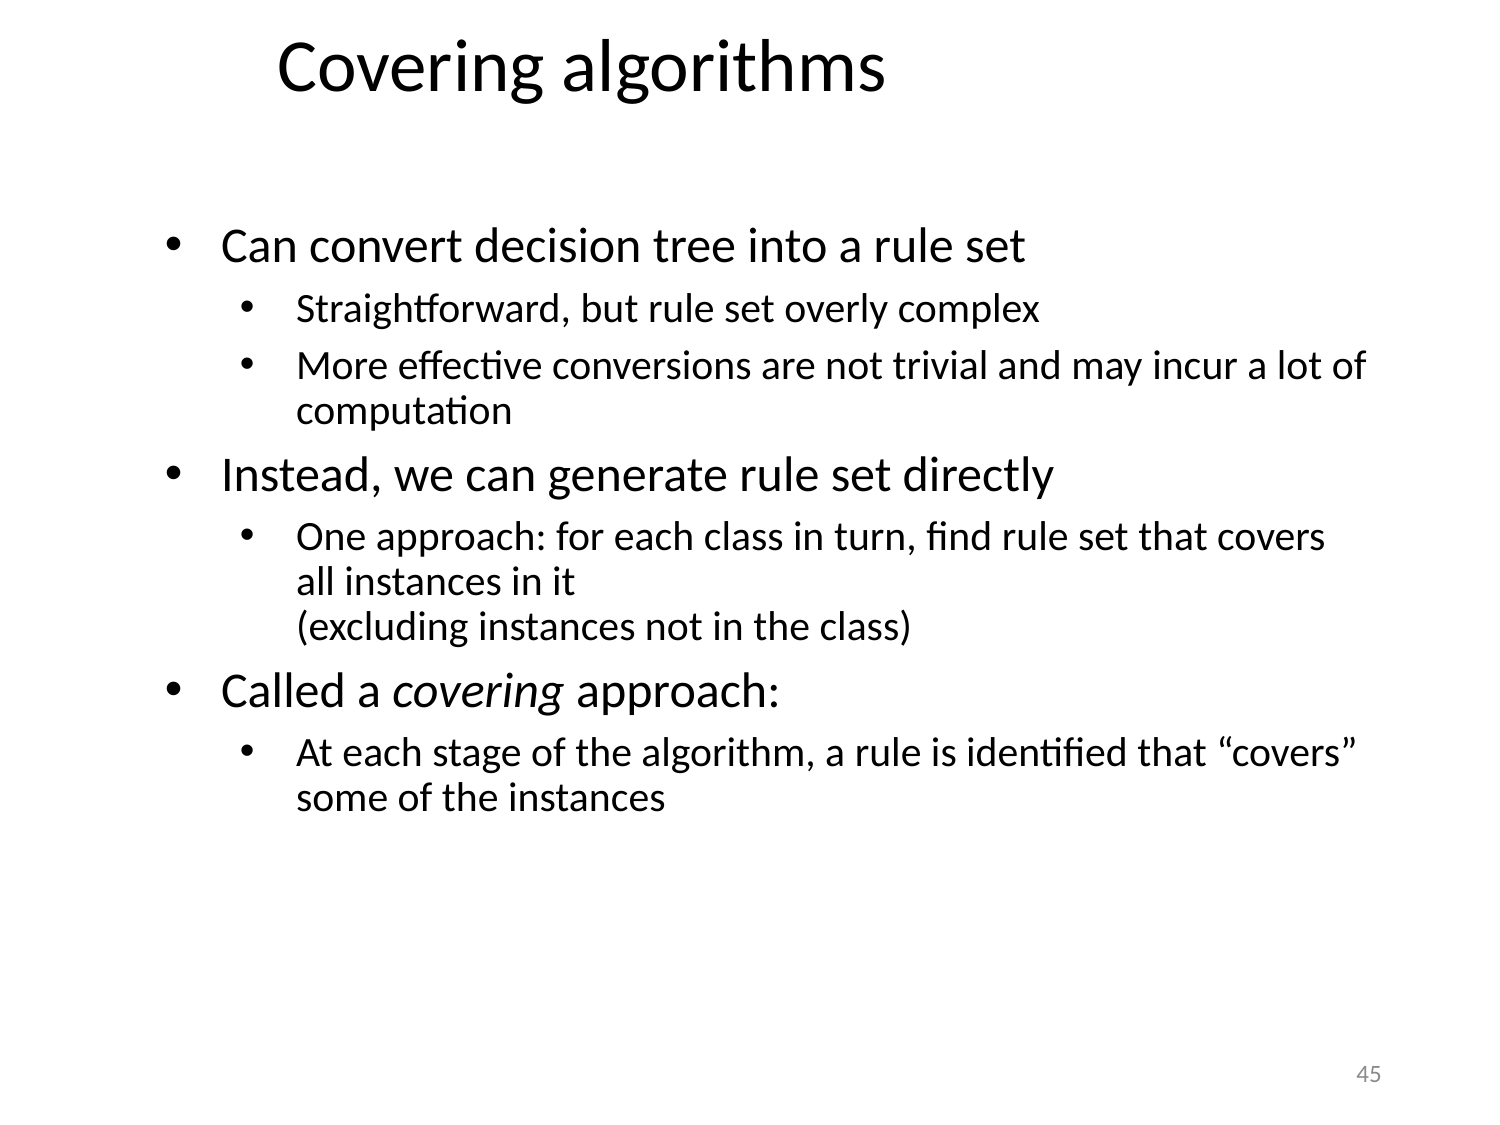

Covering algorithms
Can convert decision tree into a rule set
Straightforward, but rule set overly complex
More effective conversions are not trivial and may incur a lot of computation
Instead, we can generate rule set directly
One approach: for each class in turn, find rule set that covers all instances in it
(excluding instances not in the class)
Called a covering approach:
At each stage of the algorithm, a rule is identified that “covers” some of the instances
45